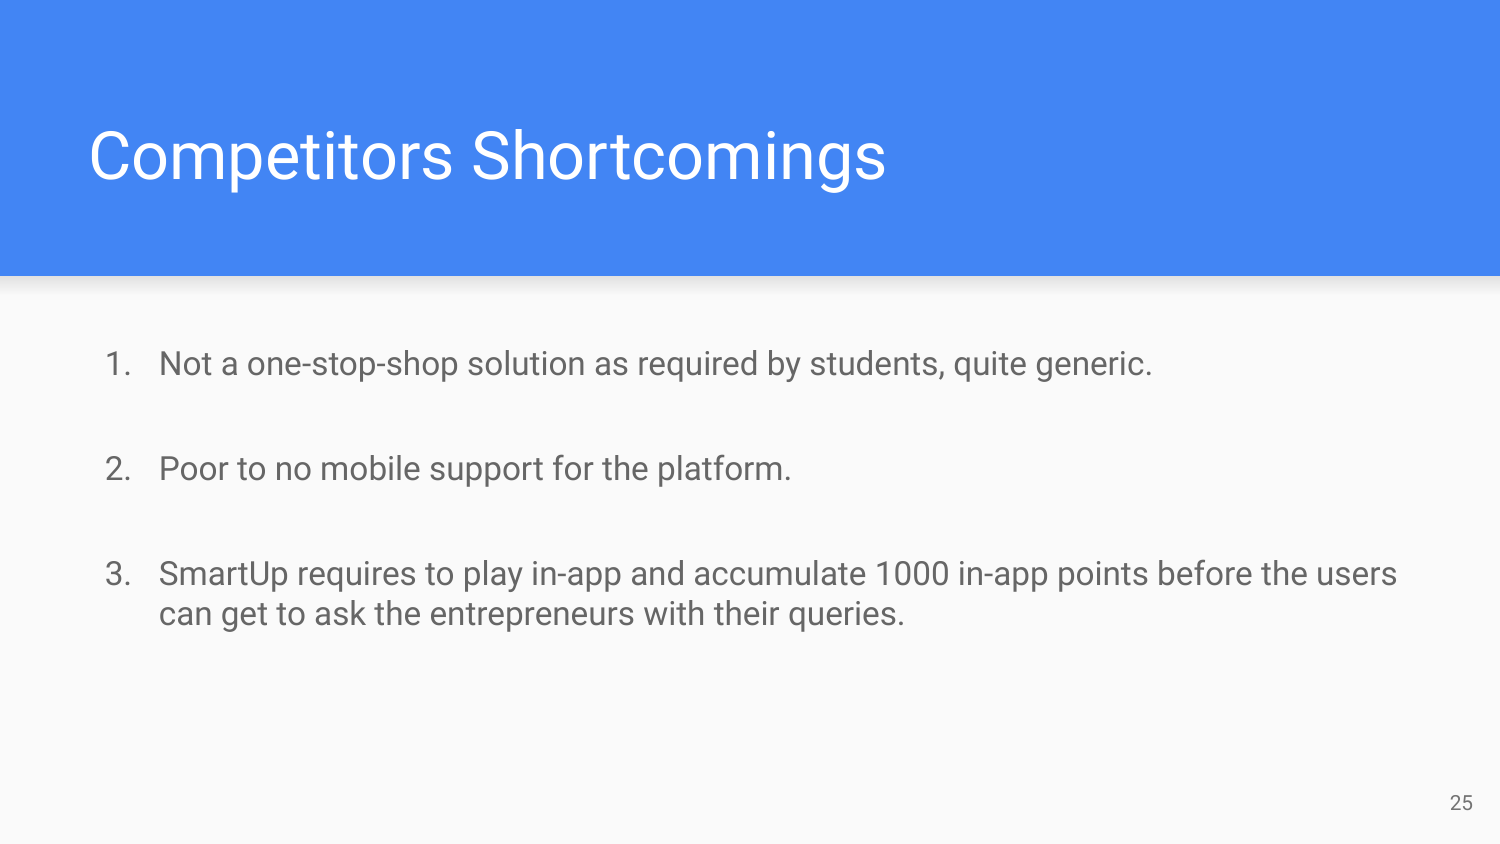

# Competitors Shortcomings
Not a one-stop-shop solution as required by students, quite generic.

Poor to no mobile support for the platform.

SmartUp requires to play in-app and accumulate 1000 in-app points before the users can get to ask the entrepreneurs with their queries.
25